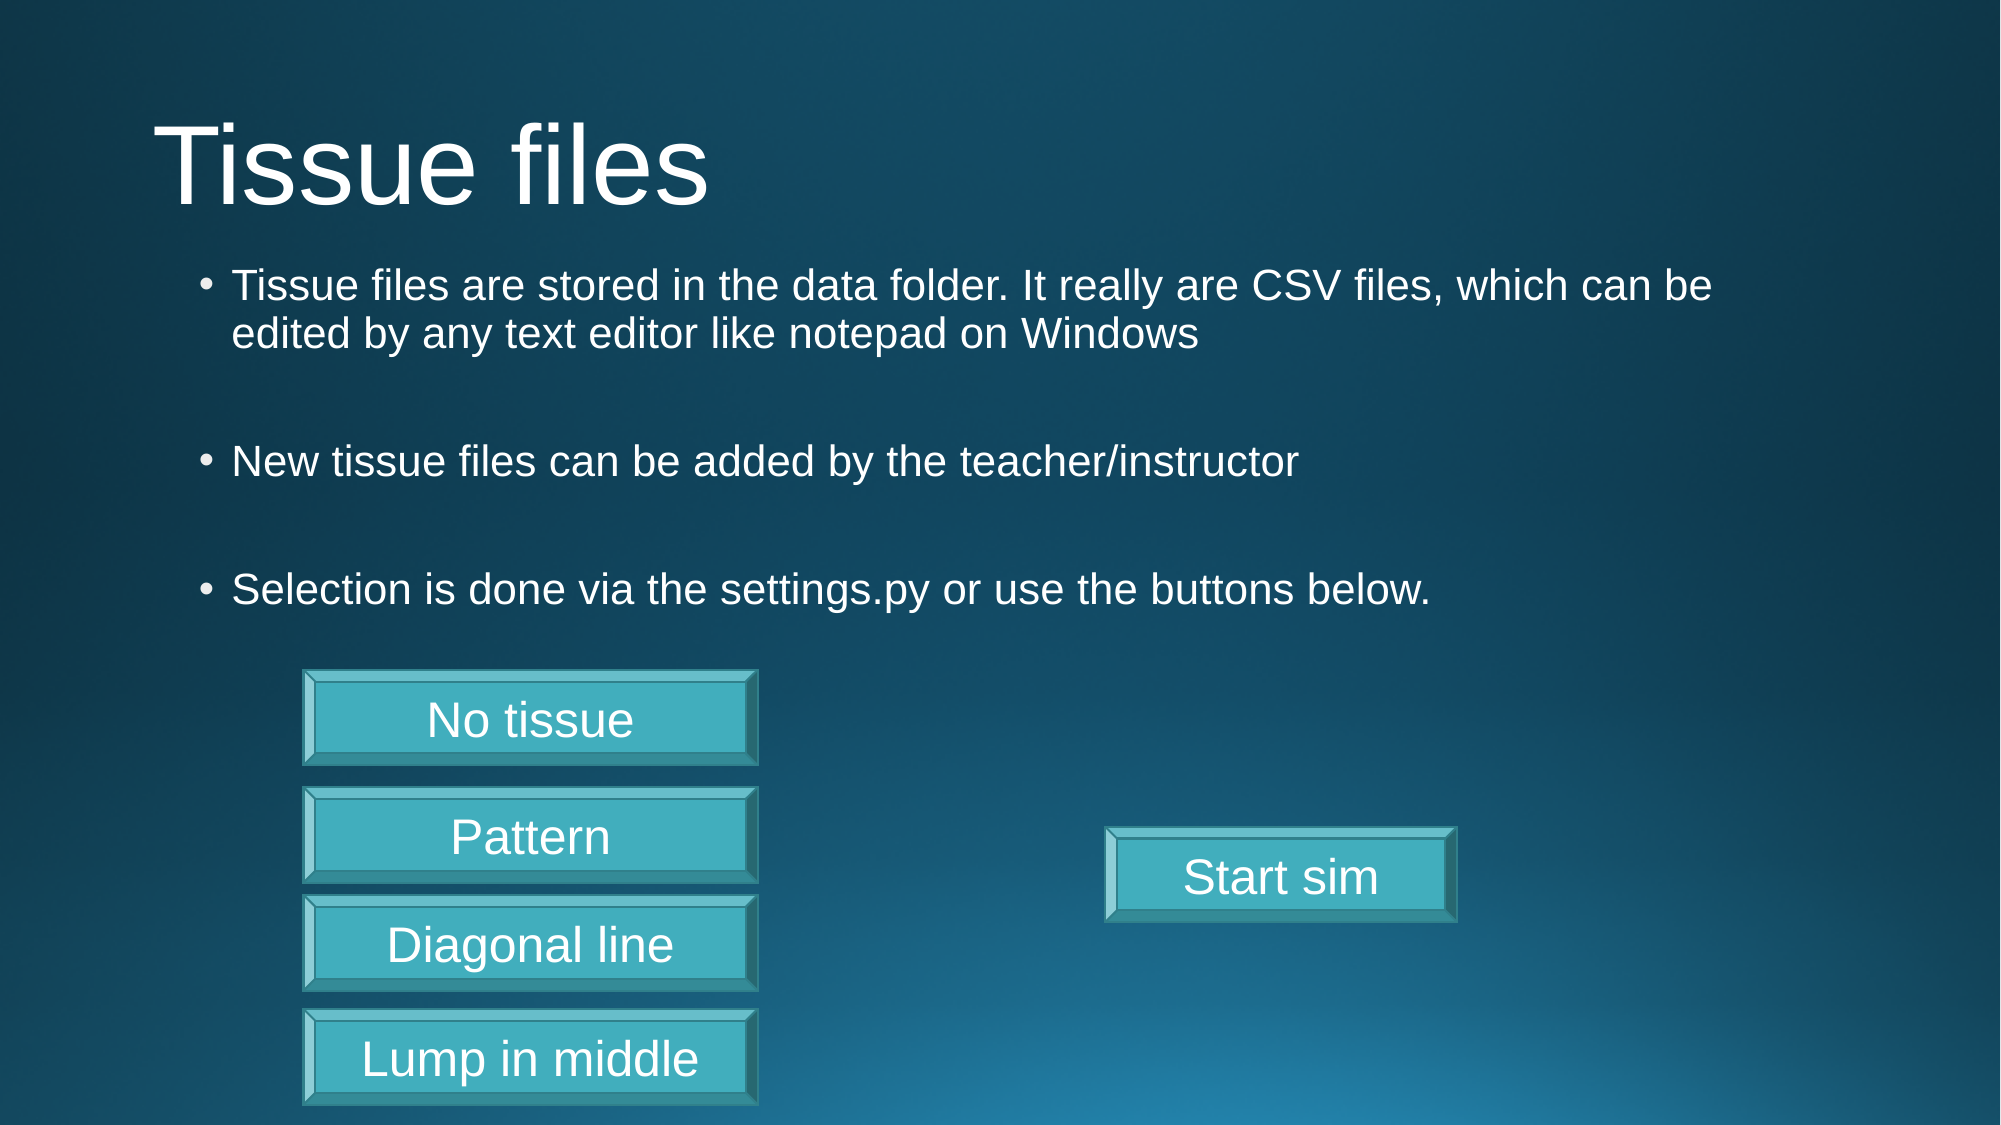

# Tissue files
Tissue files are stored in the data folder. It really are CSV files, which can be edited by any text editor like notepad on Windows

New tissue files can be added by the teacher/instructor

Selection is done via the settings.py or use the buttons below.
No tissue
Pattern
Start sim
Diagonal line
Lump in middle